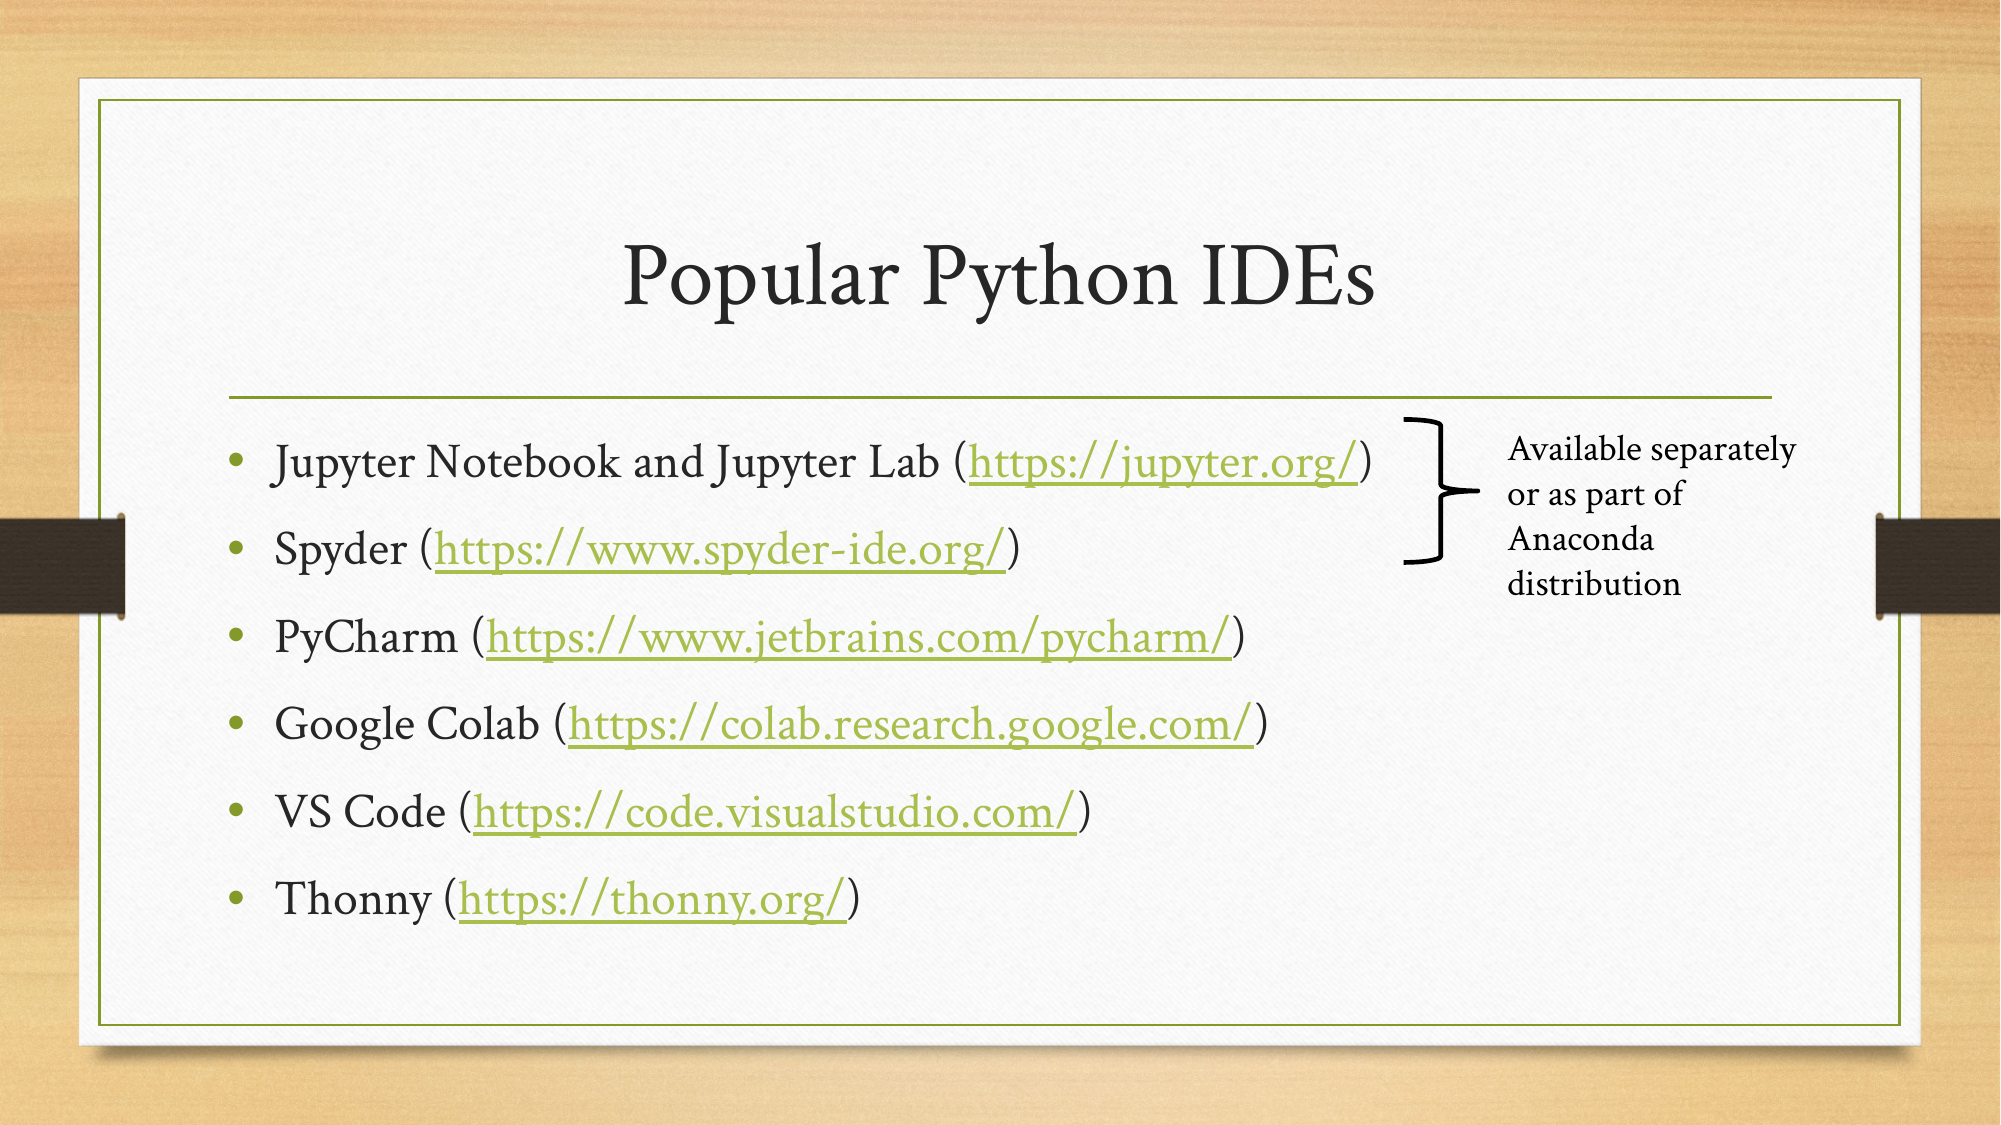

# Popular Python IDEs
Available separately or as part of Anaconda distribution
Jupyter Notebook and Jupyter Lab (https://jupyter.org/)
Spyder (https://www.spyder-ide.org/)
PyCharm (https://www.jetbrains.com/pycharm/)
Google Colab (https://colab.research.google.com/)
VS Code (https://code.visualstudio.com/)
Thonny (https://thonny.org/)